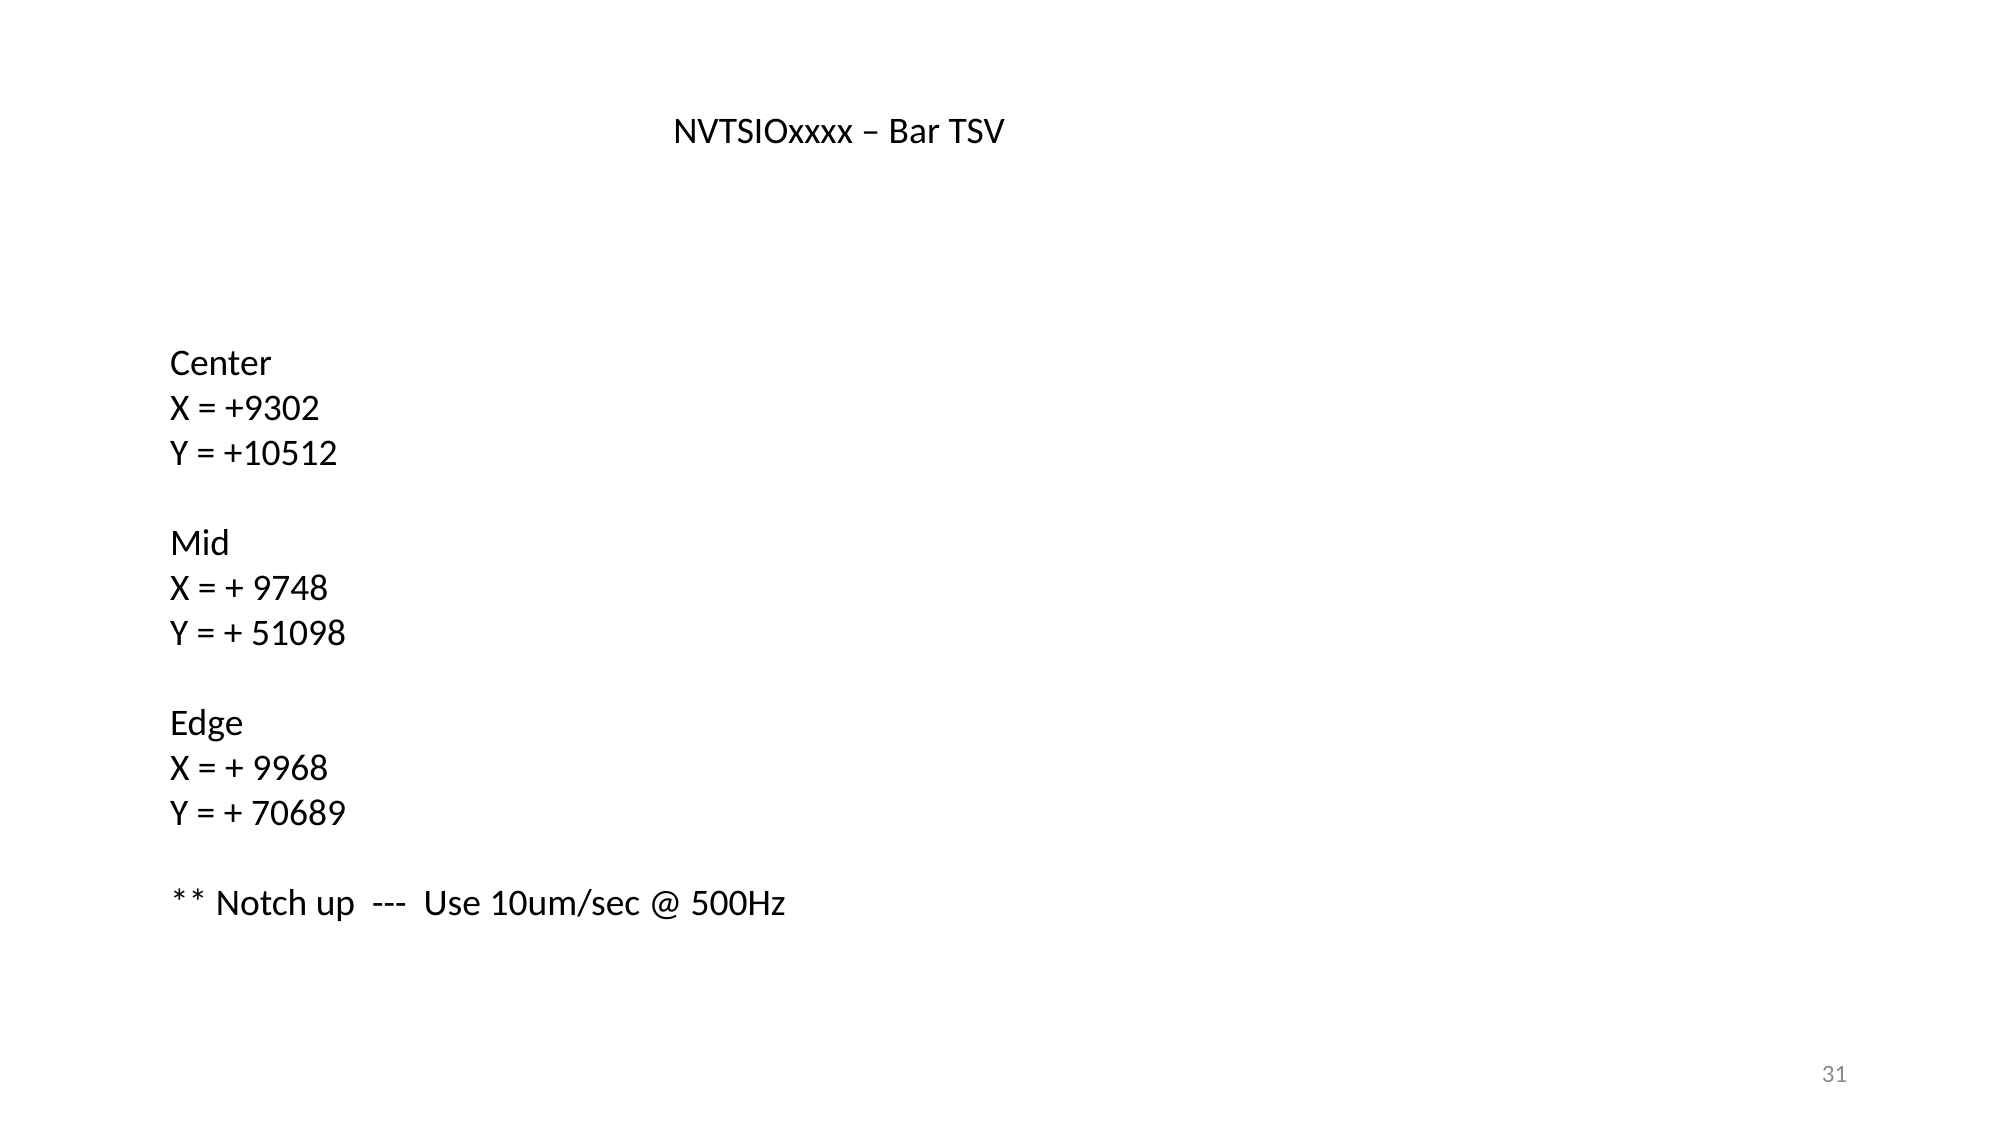

NVTSIOxxxx – Bar TSV
Center
X = +9302
Y = +10512

Mid
X = + 9748
Y = + 51098

Edge
X = + 9968
Y = + 70689

** Notch up  ---  Use 10um/sec @ 500Hz
31